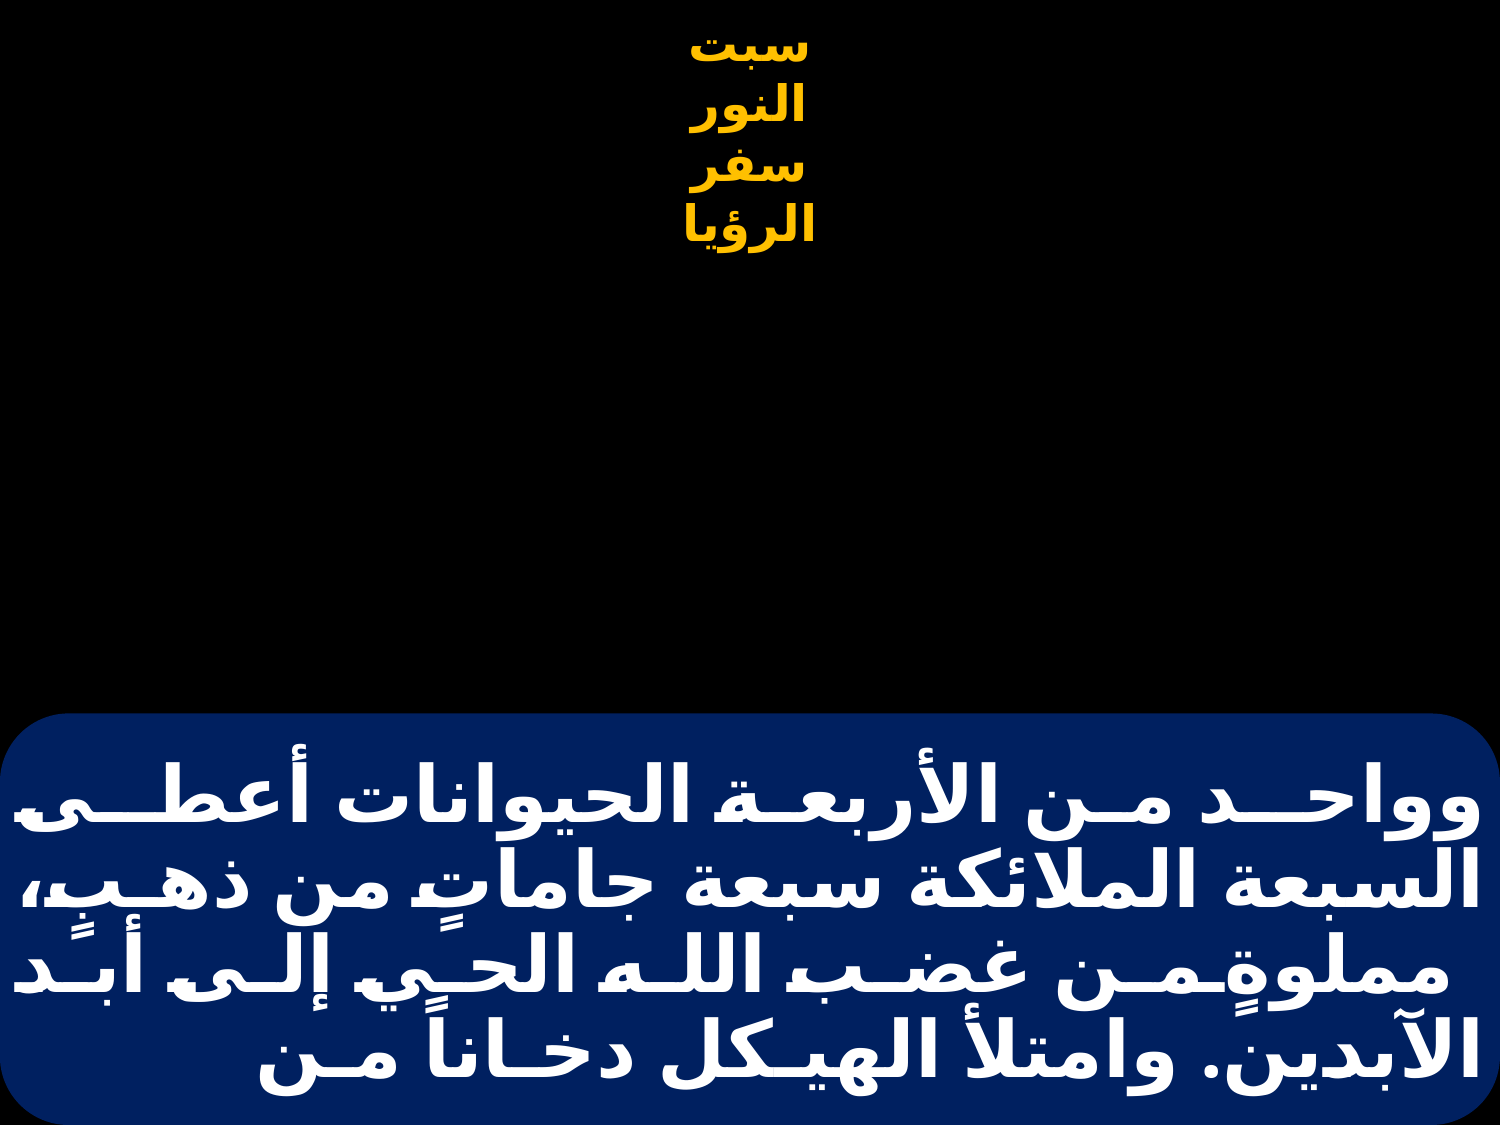

# وواحـد من الأربعة الحيوانات أعطـى السبعة الملائكة سبعة جاماتٍ من ذهـبٍ، مملوةٍ من غضب الله الحي إلى أبد الآبدين. وامتلأ الهيـكل دخـاناً مـن